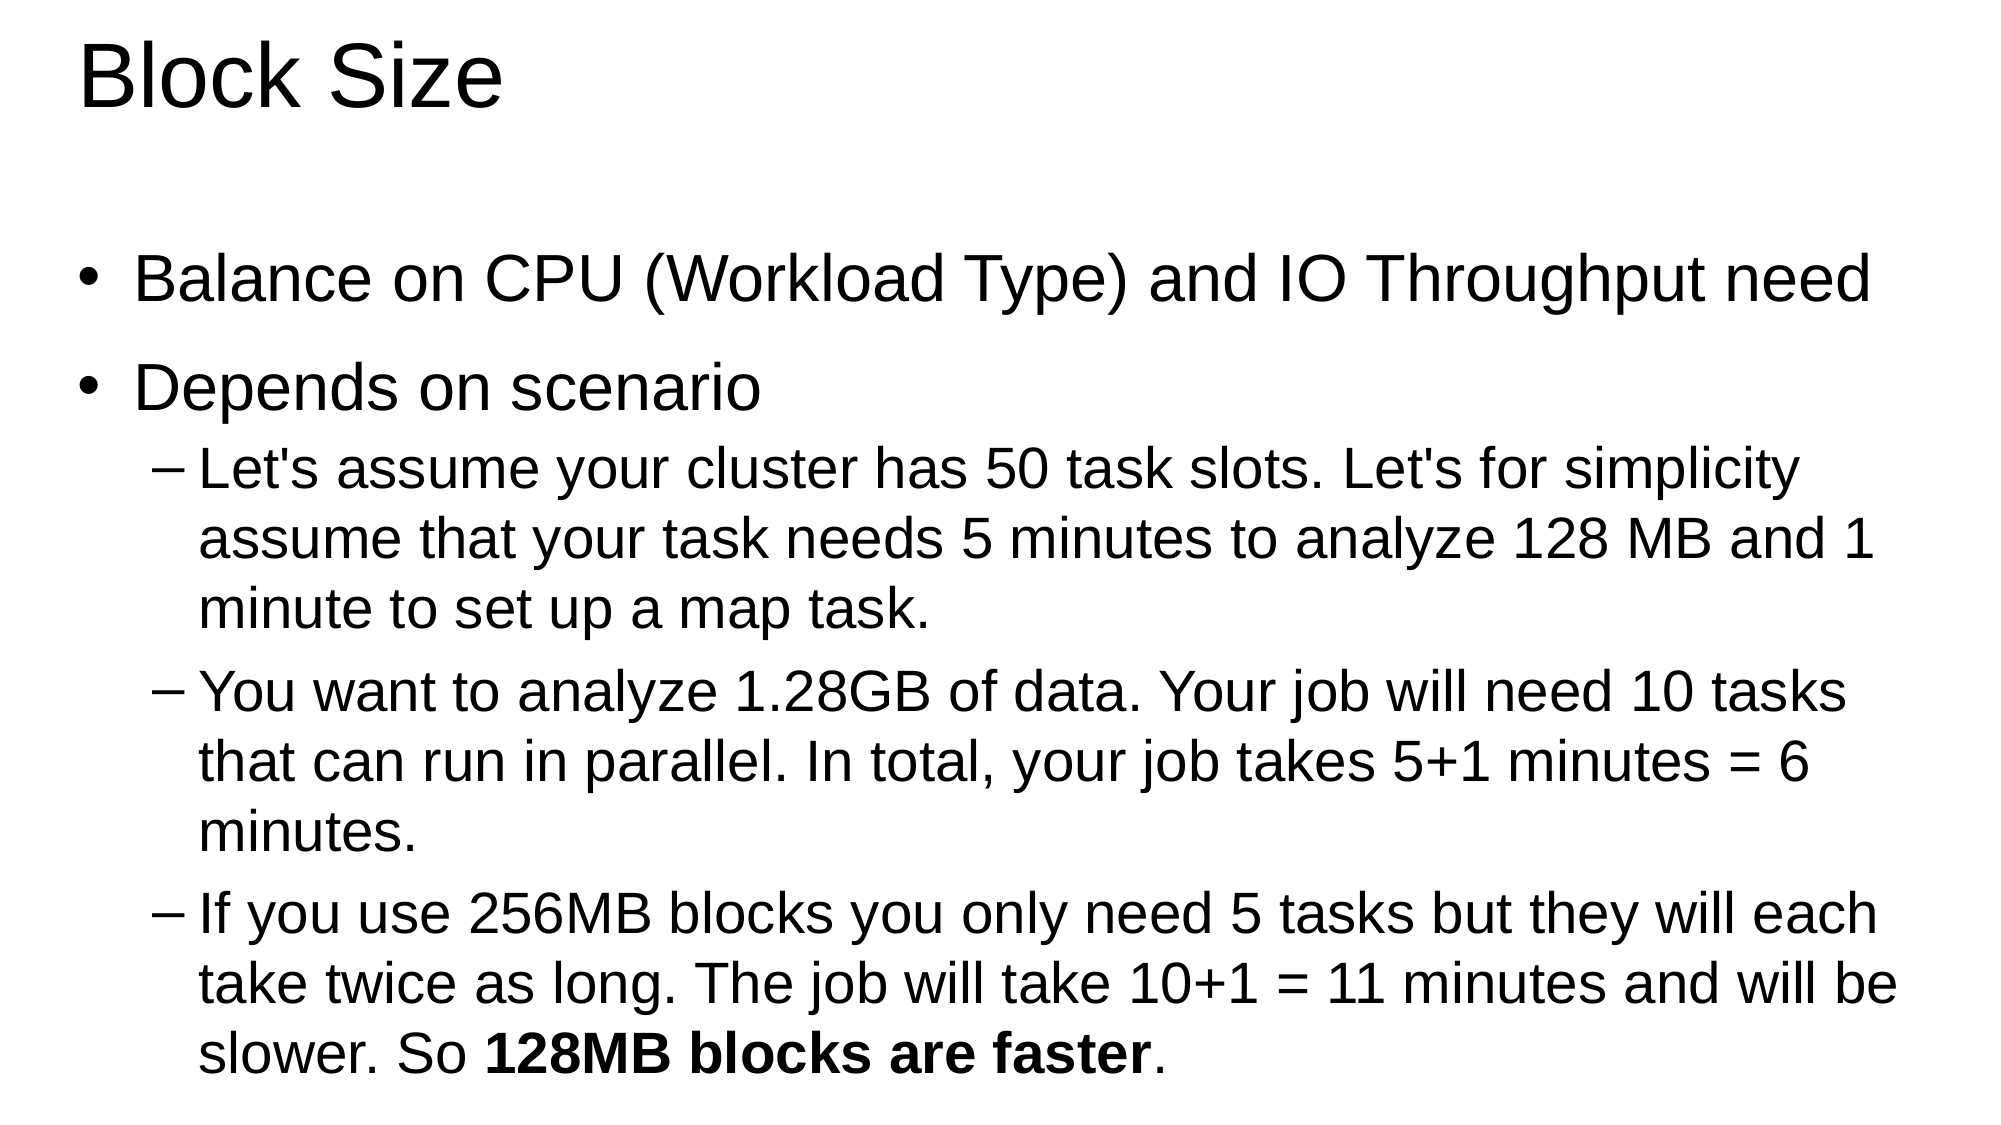

# Block Size
Balance on CPU (Workload Type) and IO Throughput need
Depends on scenario
Let's assume your cluster has 50 task slots. Let's for simplicity assume that your task needs 5 minutes to analyze 128 MB and 1 minute to set up a map task.
You want to analyze 1.28GB of data. Your job will need 10 tasks that can run in parallel. In total, your job takes 5+1 minutes = 6 minutes.
If you use 256MB blocks you only need 5 tasks but they will each take twice as long. The job will take 10+1 = 11 minutes and will be slower. So 128MB blocks are faster.